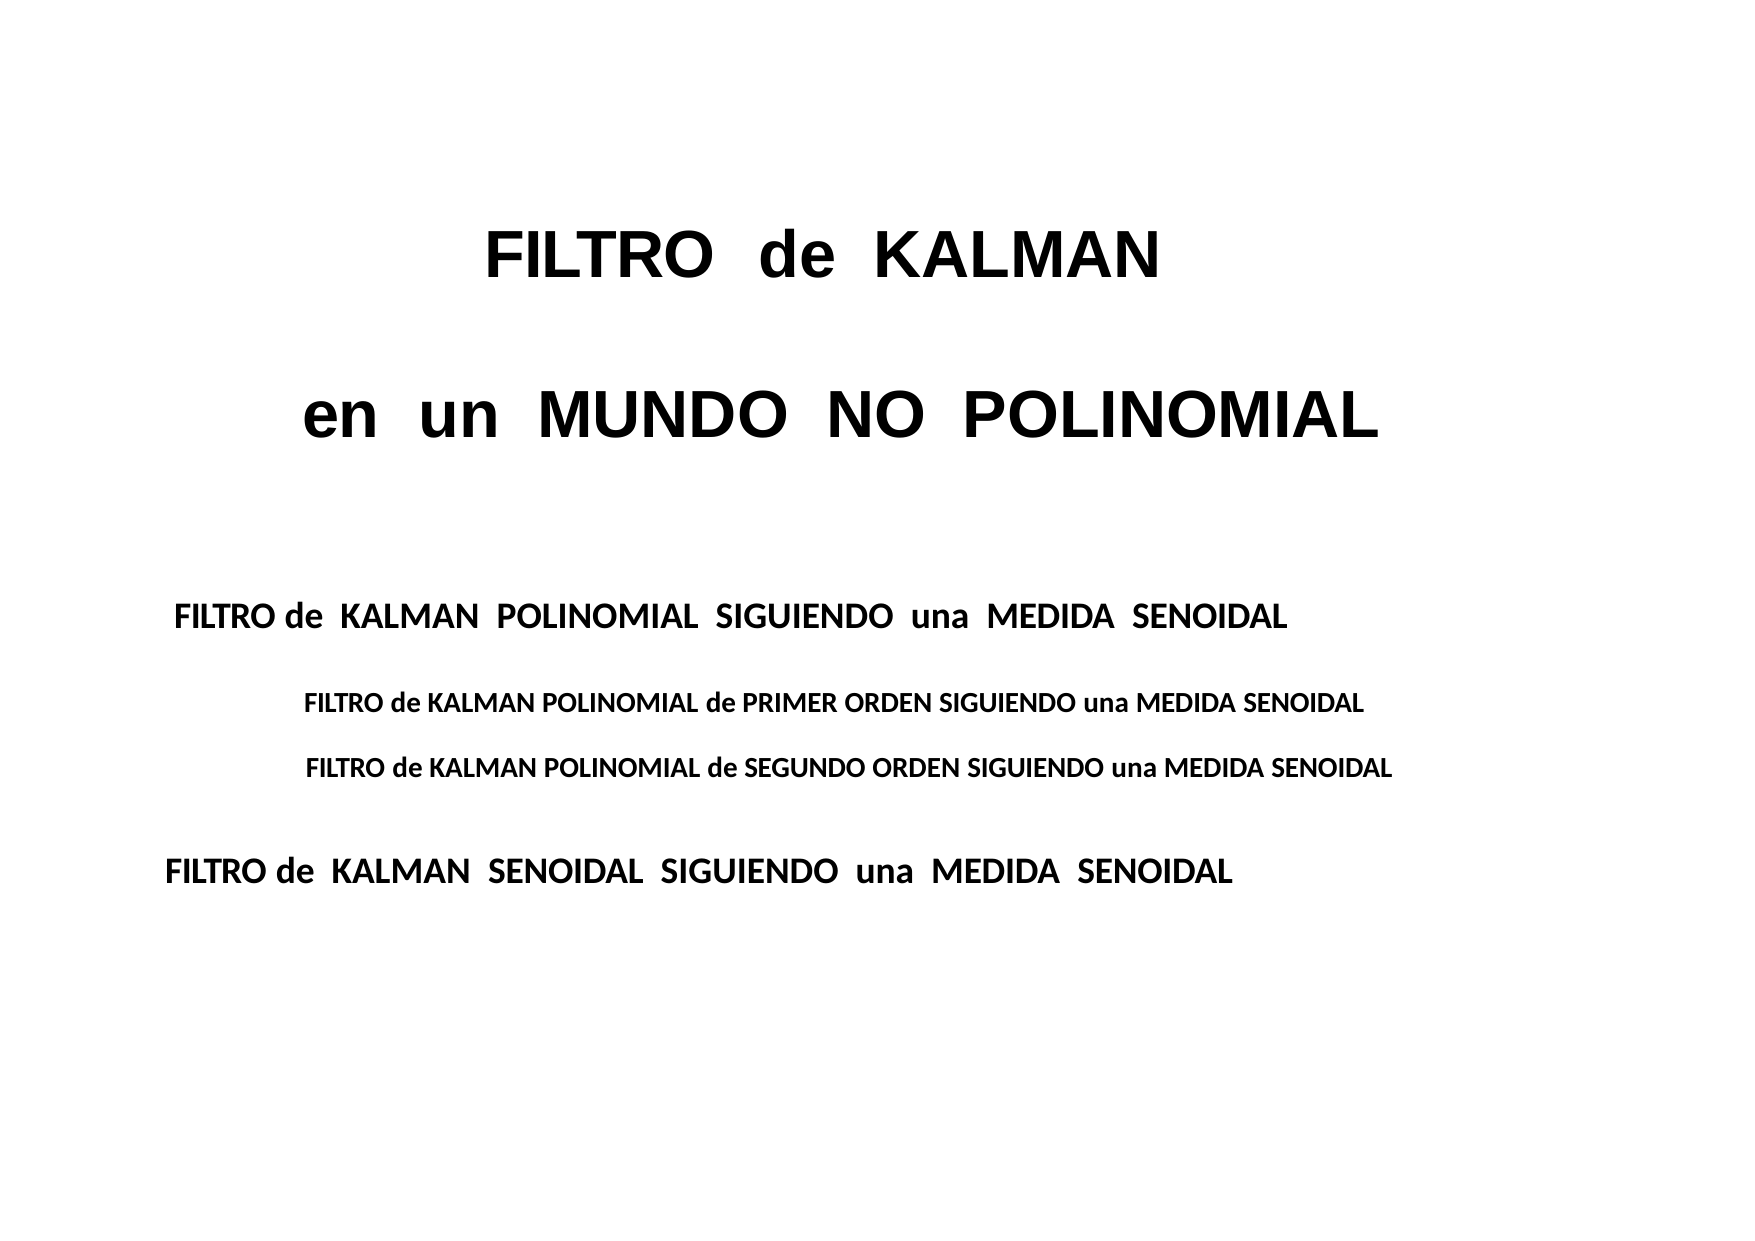

# FILTRO	de	KALMAN
en	un	MUNDO	NO	POLINOMIAL
FILTRO de KALMAN POLINOMIAL SIGUIENDO una MEDIDA SENOIDAL
FILTRO de KALMAN POLINOMIAL de PRIMER ORDEN SIGUIENDO una MEDIDA SENOIDAL  FILTRO de KALMAN POLINOMIAL de SEGUNDO ORDEN SIGUIENDO una MEDIDA SENOIDAL

FILTRO de KALMAN SENOIDAL SIGUIENDO  una MEDIDA SENOIDAL